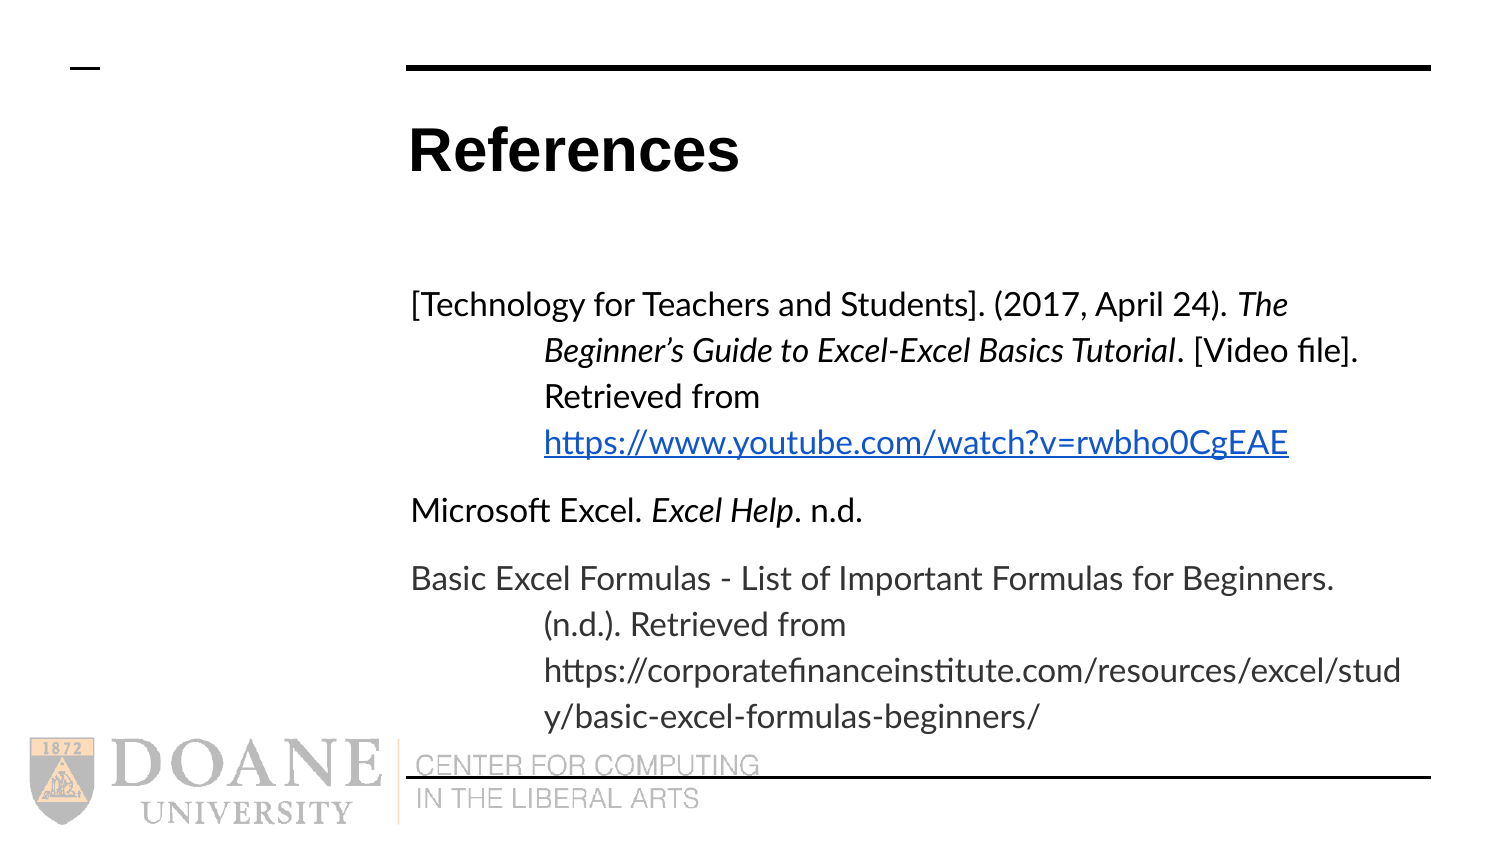

# References
[Technology for Teachers and Students]. (2017, April 24). The Beginner’s Guide to Excel-Excel Basics Tutorial. [Video file]. Retrieved from https://www.youtube.com/watch?v=rwbho0CgEAE
Microsoft Excel. Excel Help. n.d.
Basic Excel Formulas - List of Important Formulas for Beginners. (n.d.). Retrieved from https://corporatefinanceinstitute.com/resources/excel/study/basic-excel-formulas-beginners/